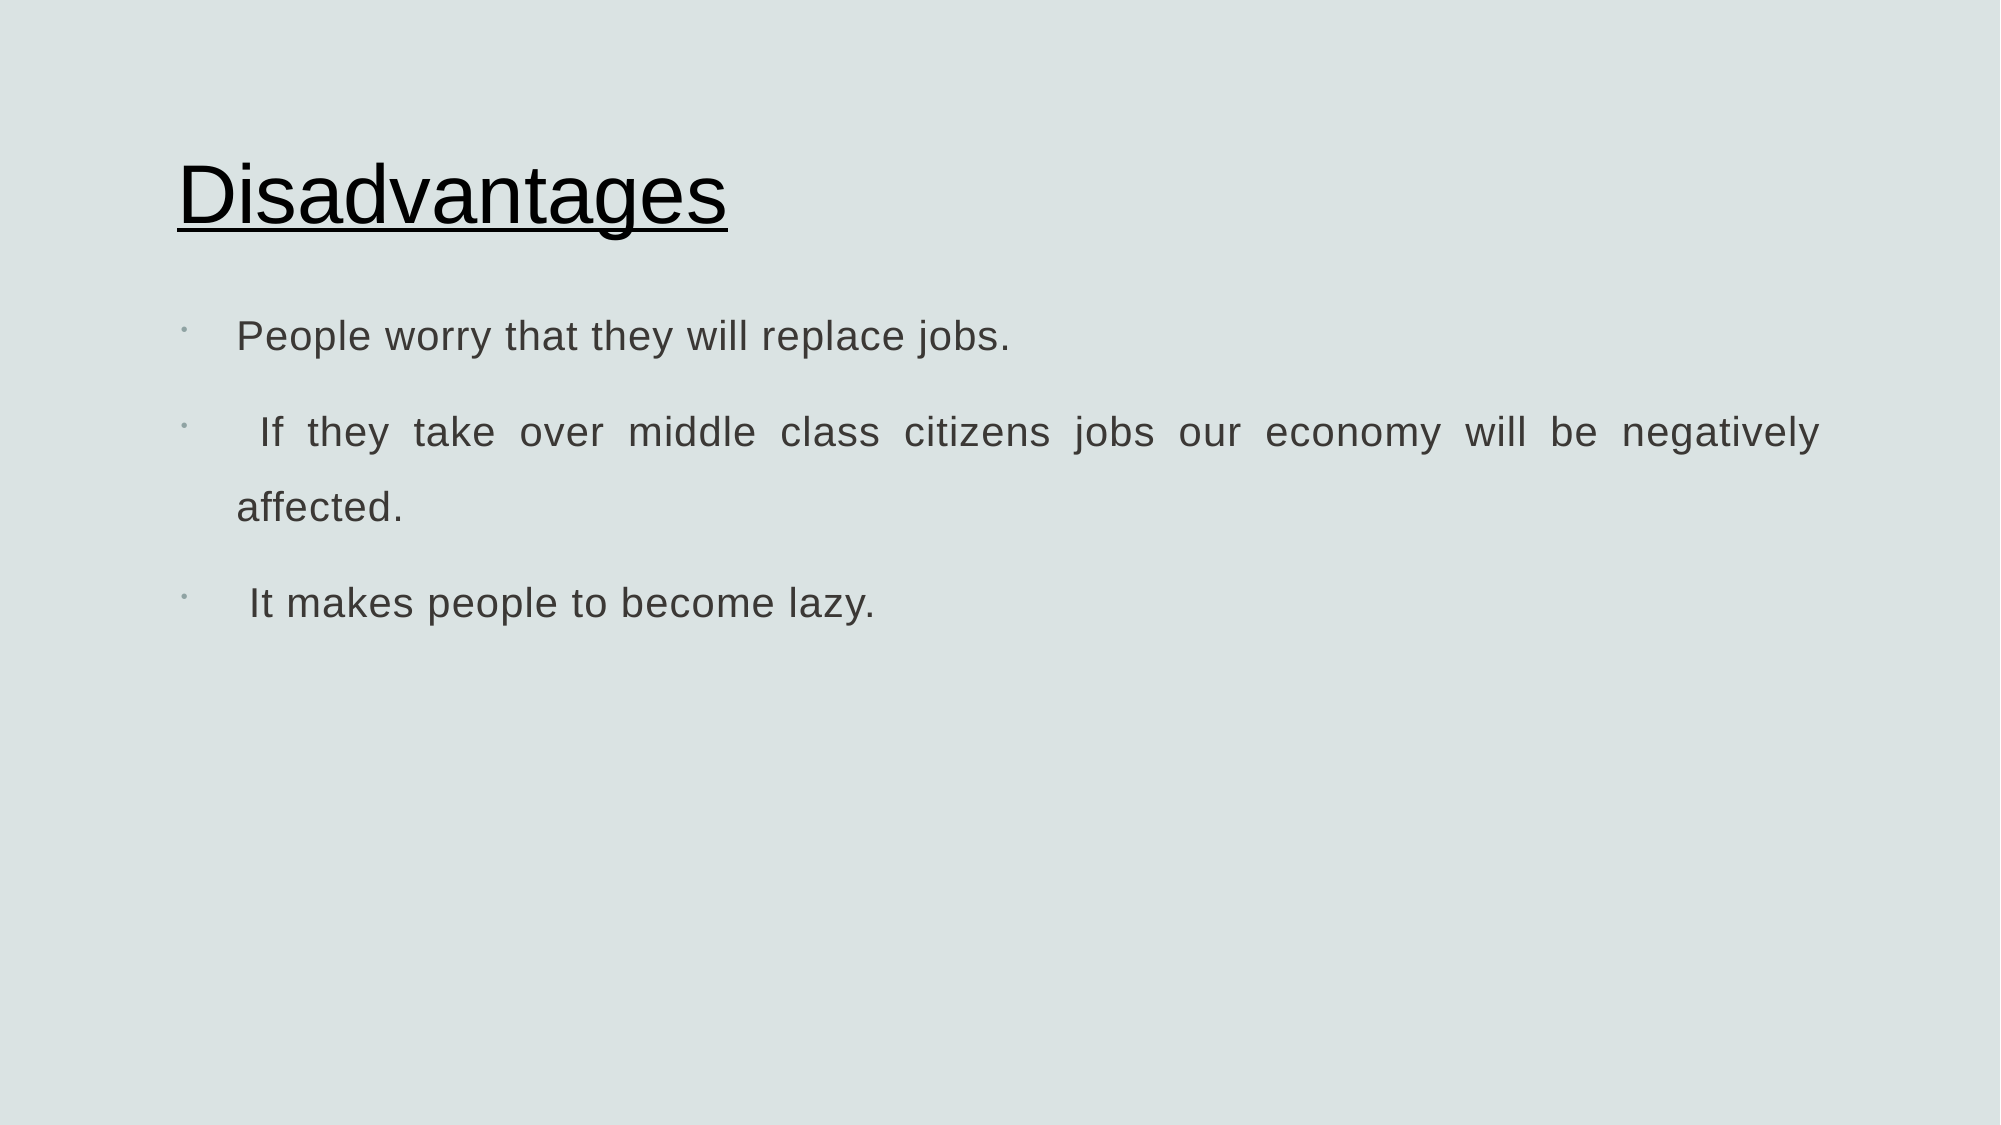

# Disadvantages
People worry that they will replace jobs.
 If they take over middle class citizens jobs our economy will be negatively affected.
 It makes people to become lazy.